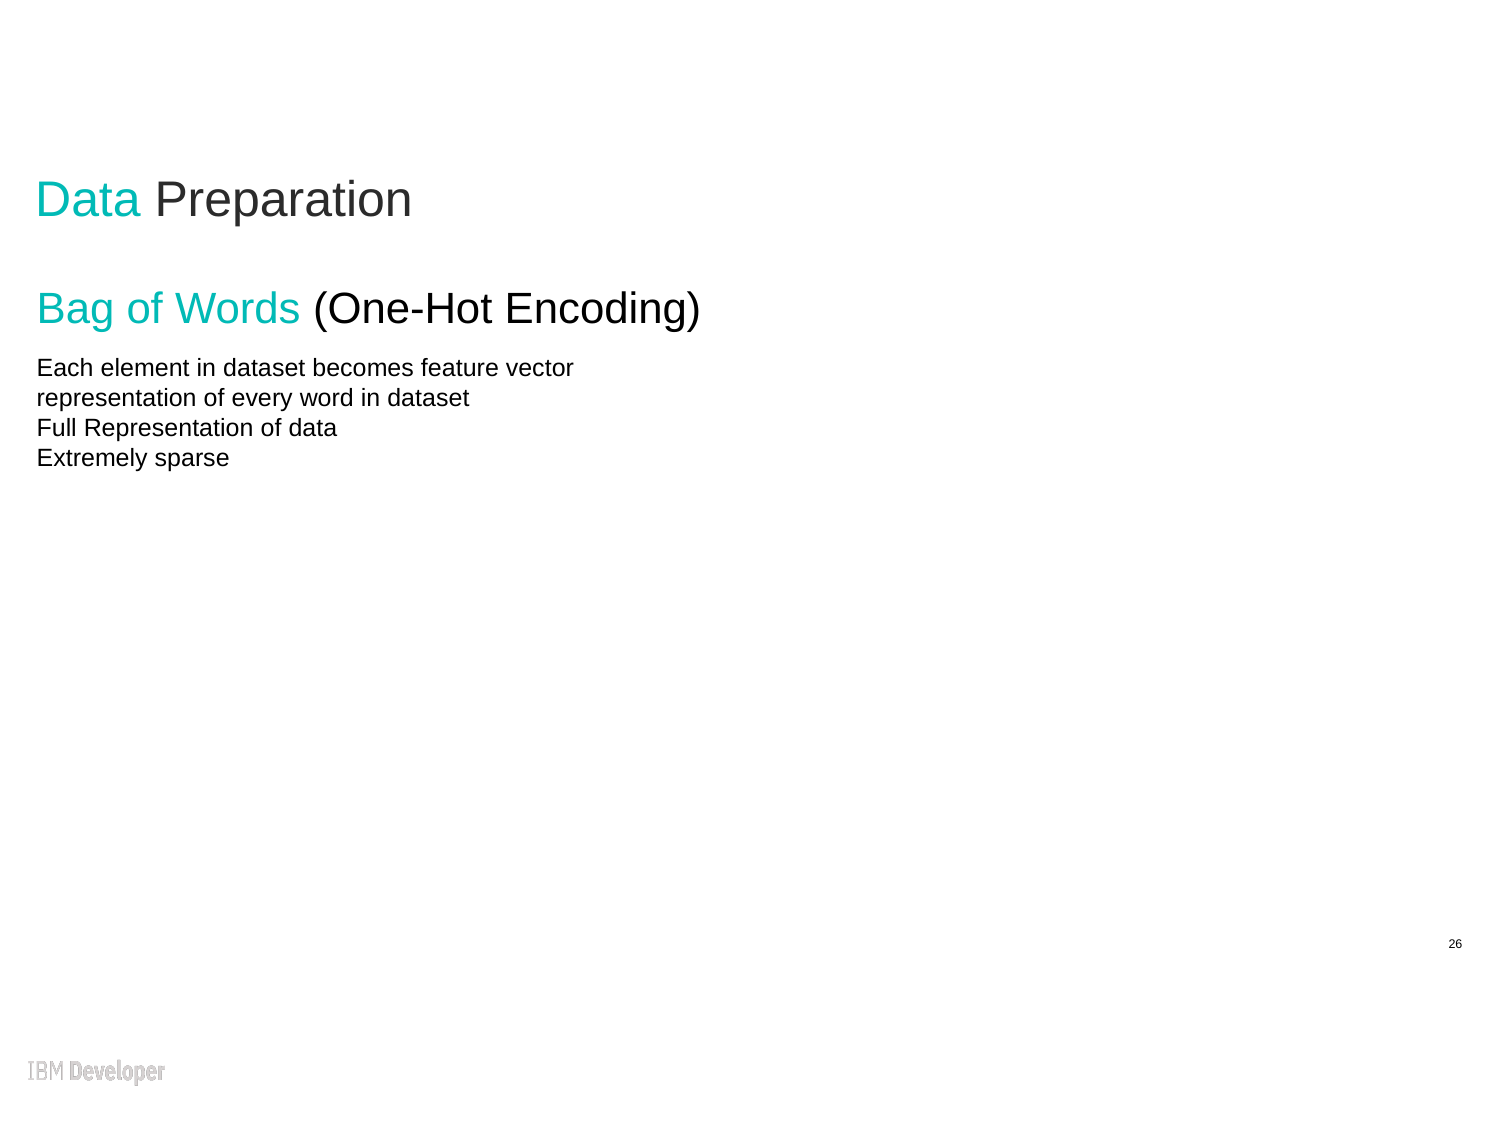

# Data Preparation
Bag of Words (One-Hot Encoding)
Each element in dataset becomes feature vector
representation of every word in dataset
Full Representation of data
Extremely sparse

26